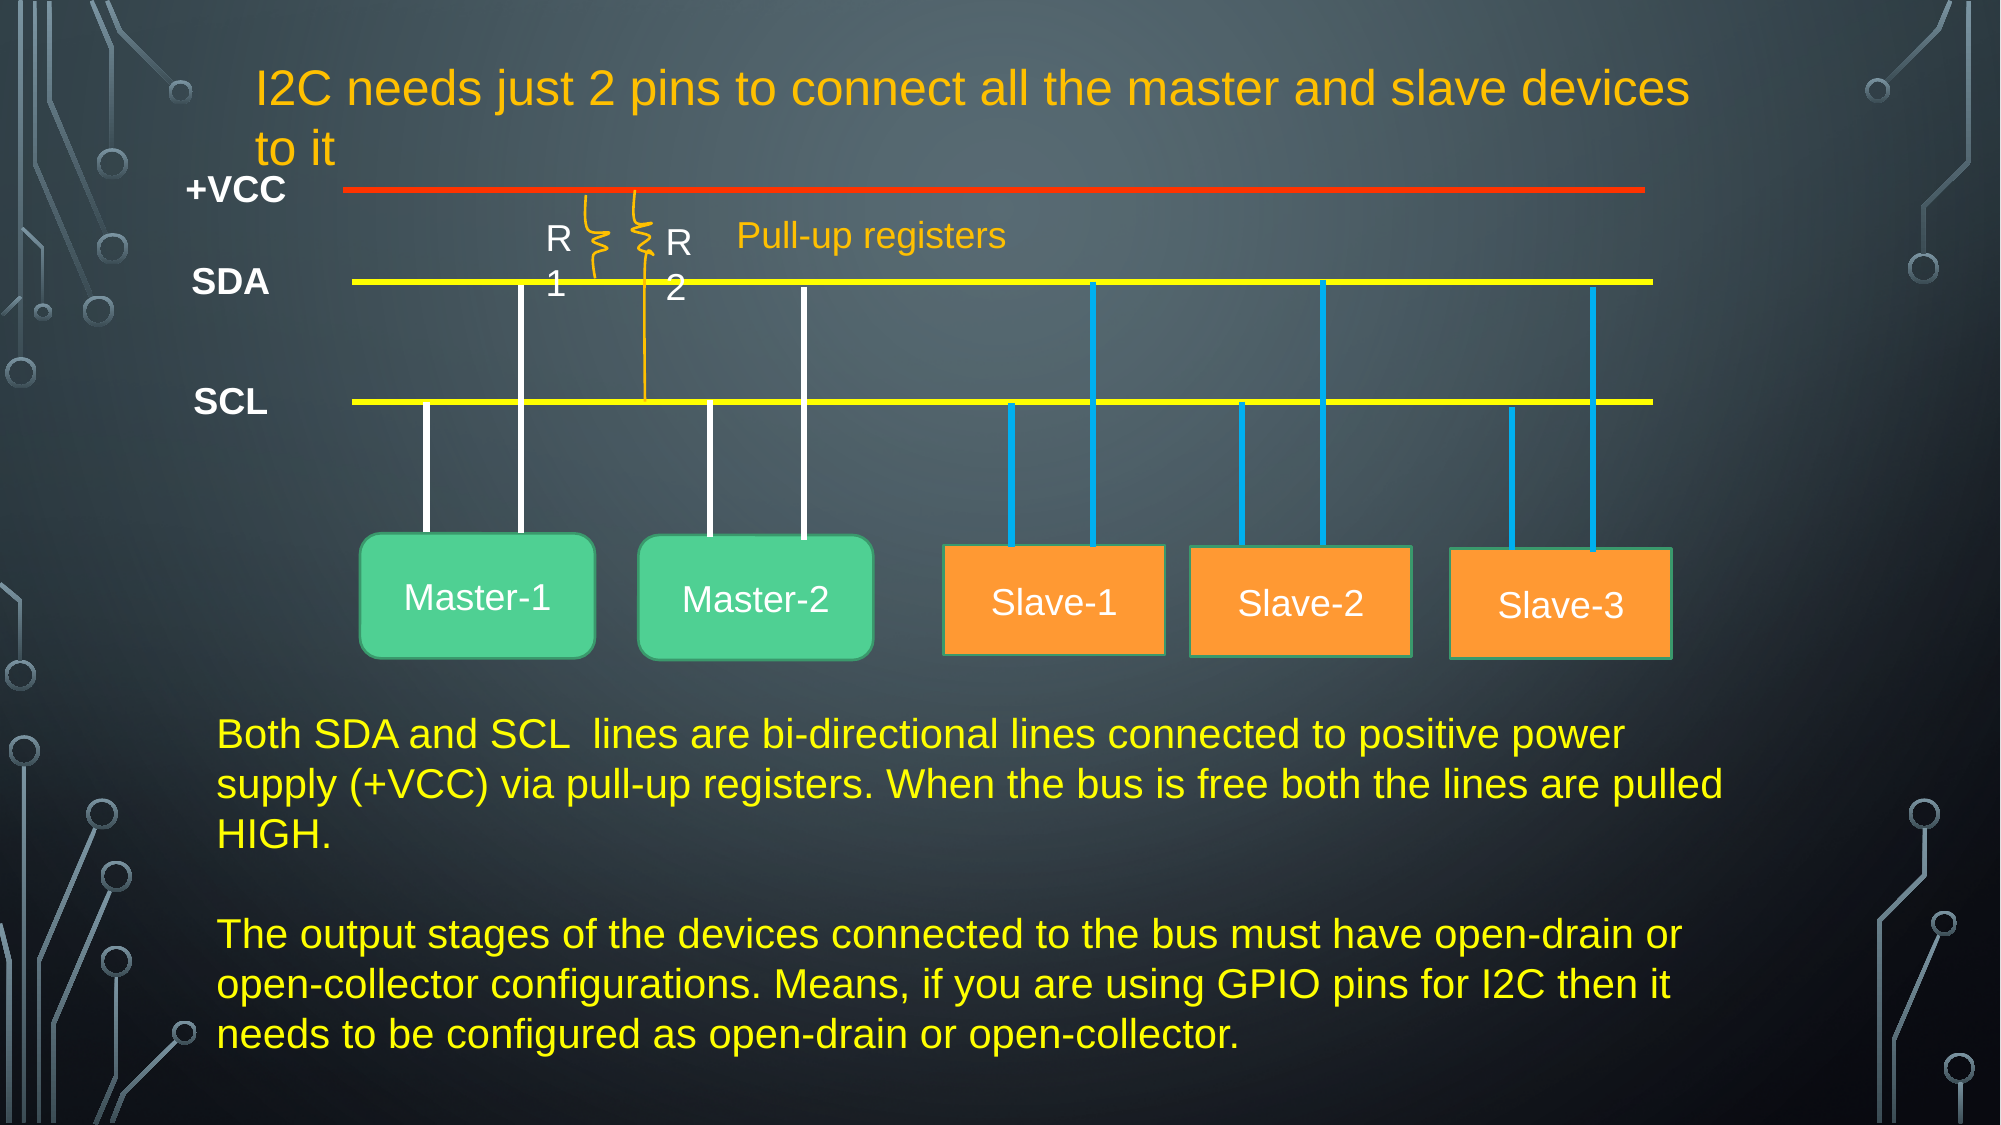

I2C needs just 2 pins to connect all the master and slave devices to it
+VCC

Pull-up registers
R1
R2
SDA
SCL
Master-1
Master-2
Slave-1
Slave-2
Slave-3
Both SDA and SCL  lines are bi-directional lines connected to positive power supply (+VCC) via pull-up registers. When the bus is free both the lines are pulled HIGH.

The output stages of the devices connected to the bus must have open-drain or
open-collector configurations. Means, if you are using GPIO pins for I2C then it needs to be configured as open-drain or open-collector.